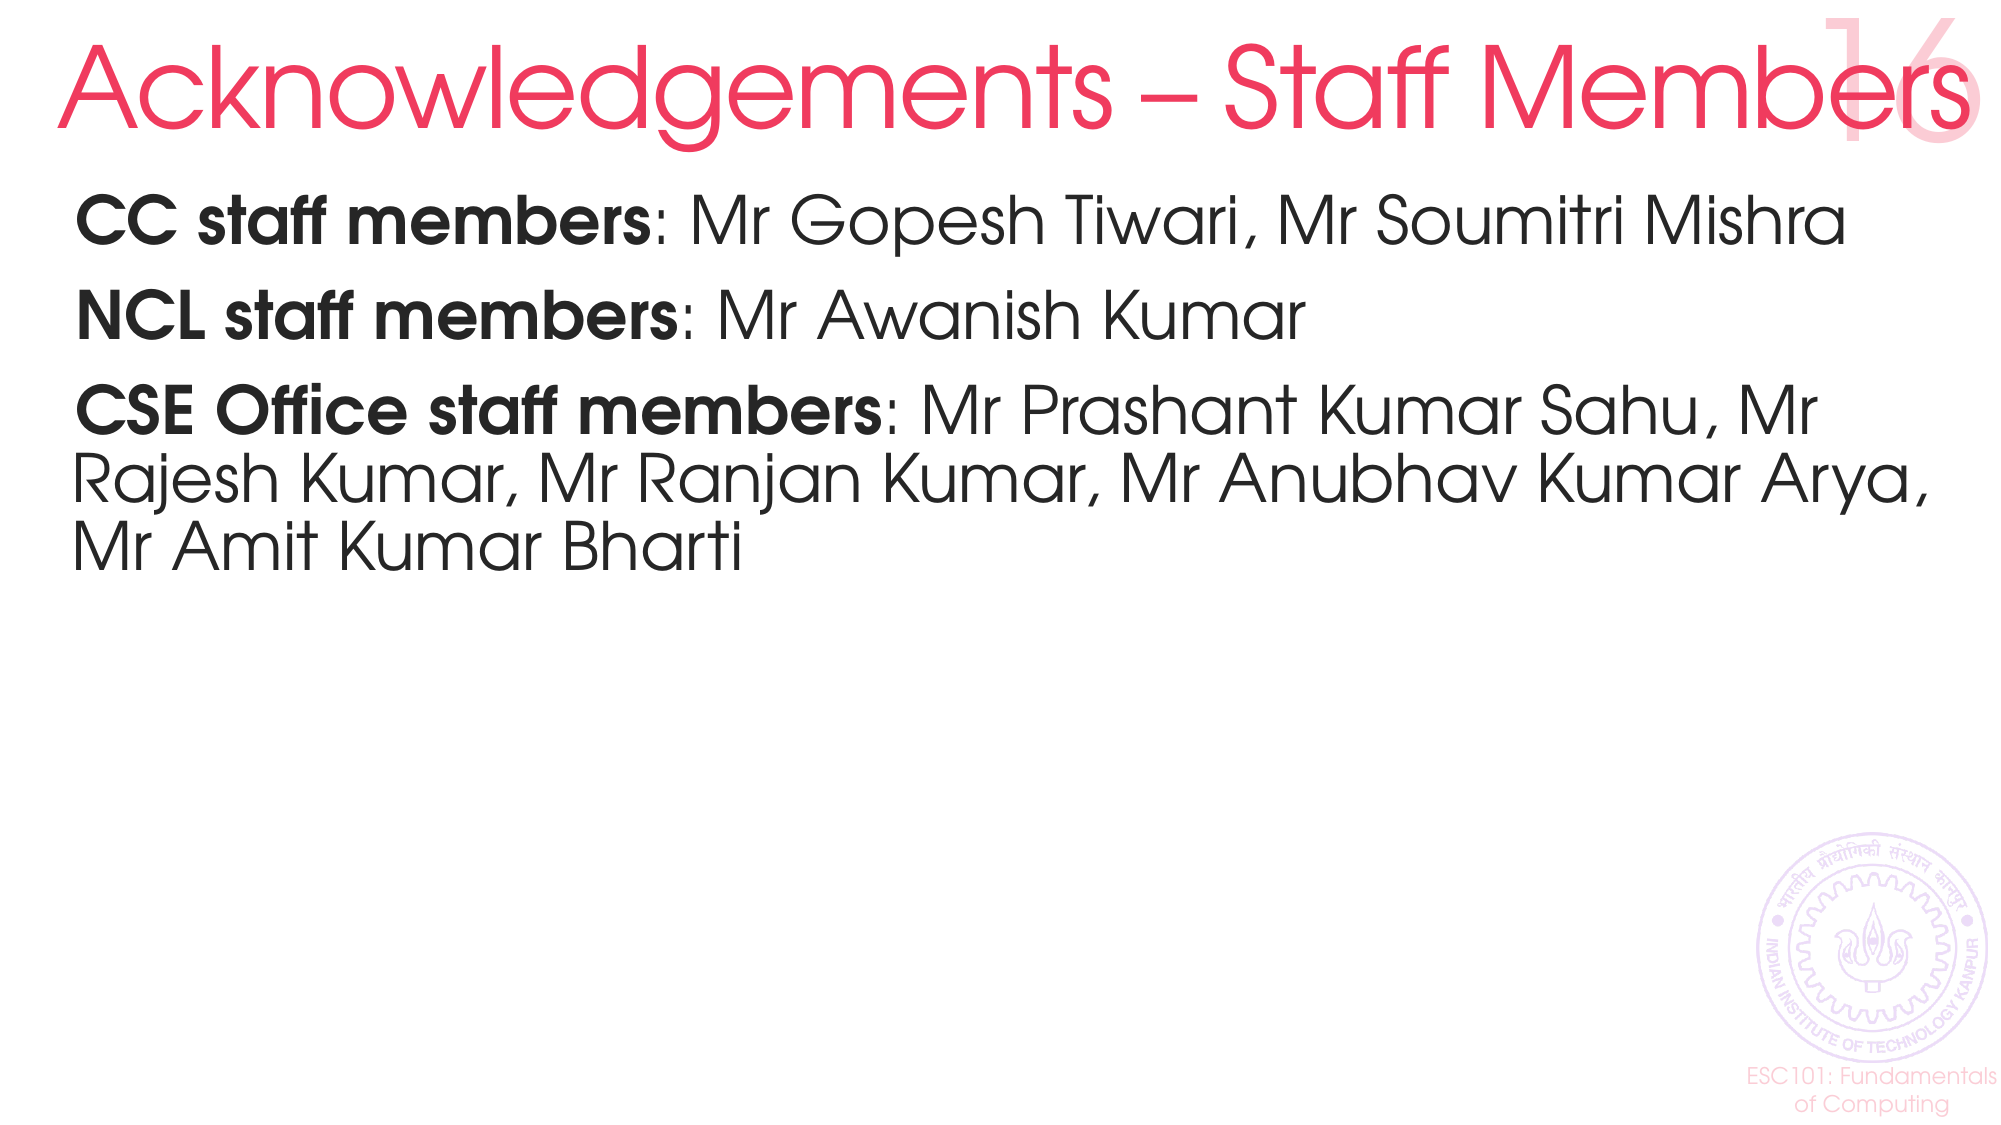

# Acknowledgements – Staff Members
16
CC staff members: Mr Gopesh Tiwari, Mr Soumitri Mishra
NCL staff members: Mr Awanish Kumar
CSE Office staff members: Mr Prashant Kumar Sahu, Mr Rajesh Kumar, Mr Ranjan Kumar, Mr Anubhav Kumar Arya, Mr Amit Kumar Bharti